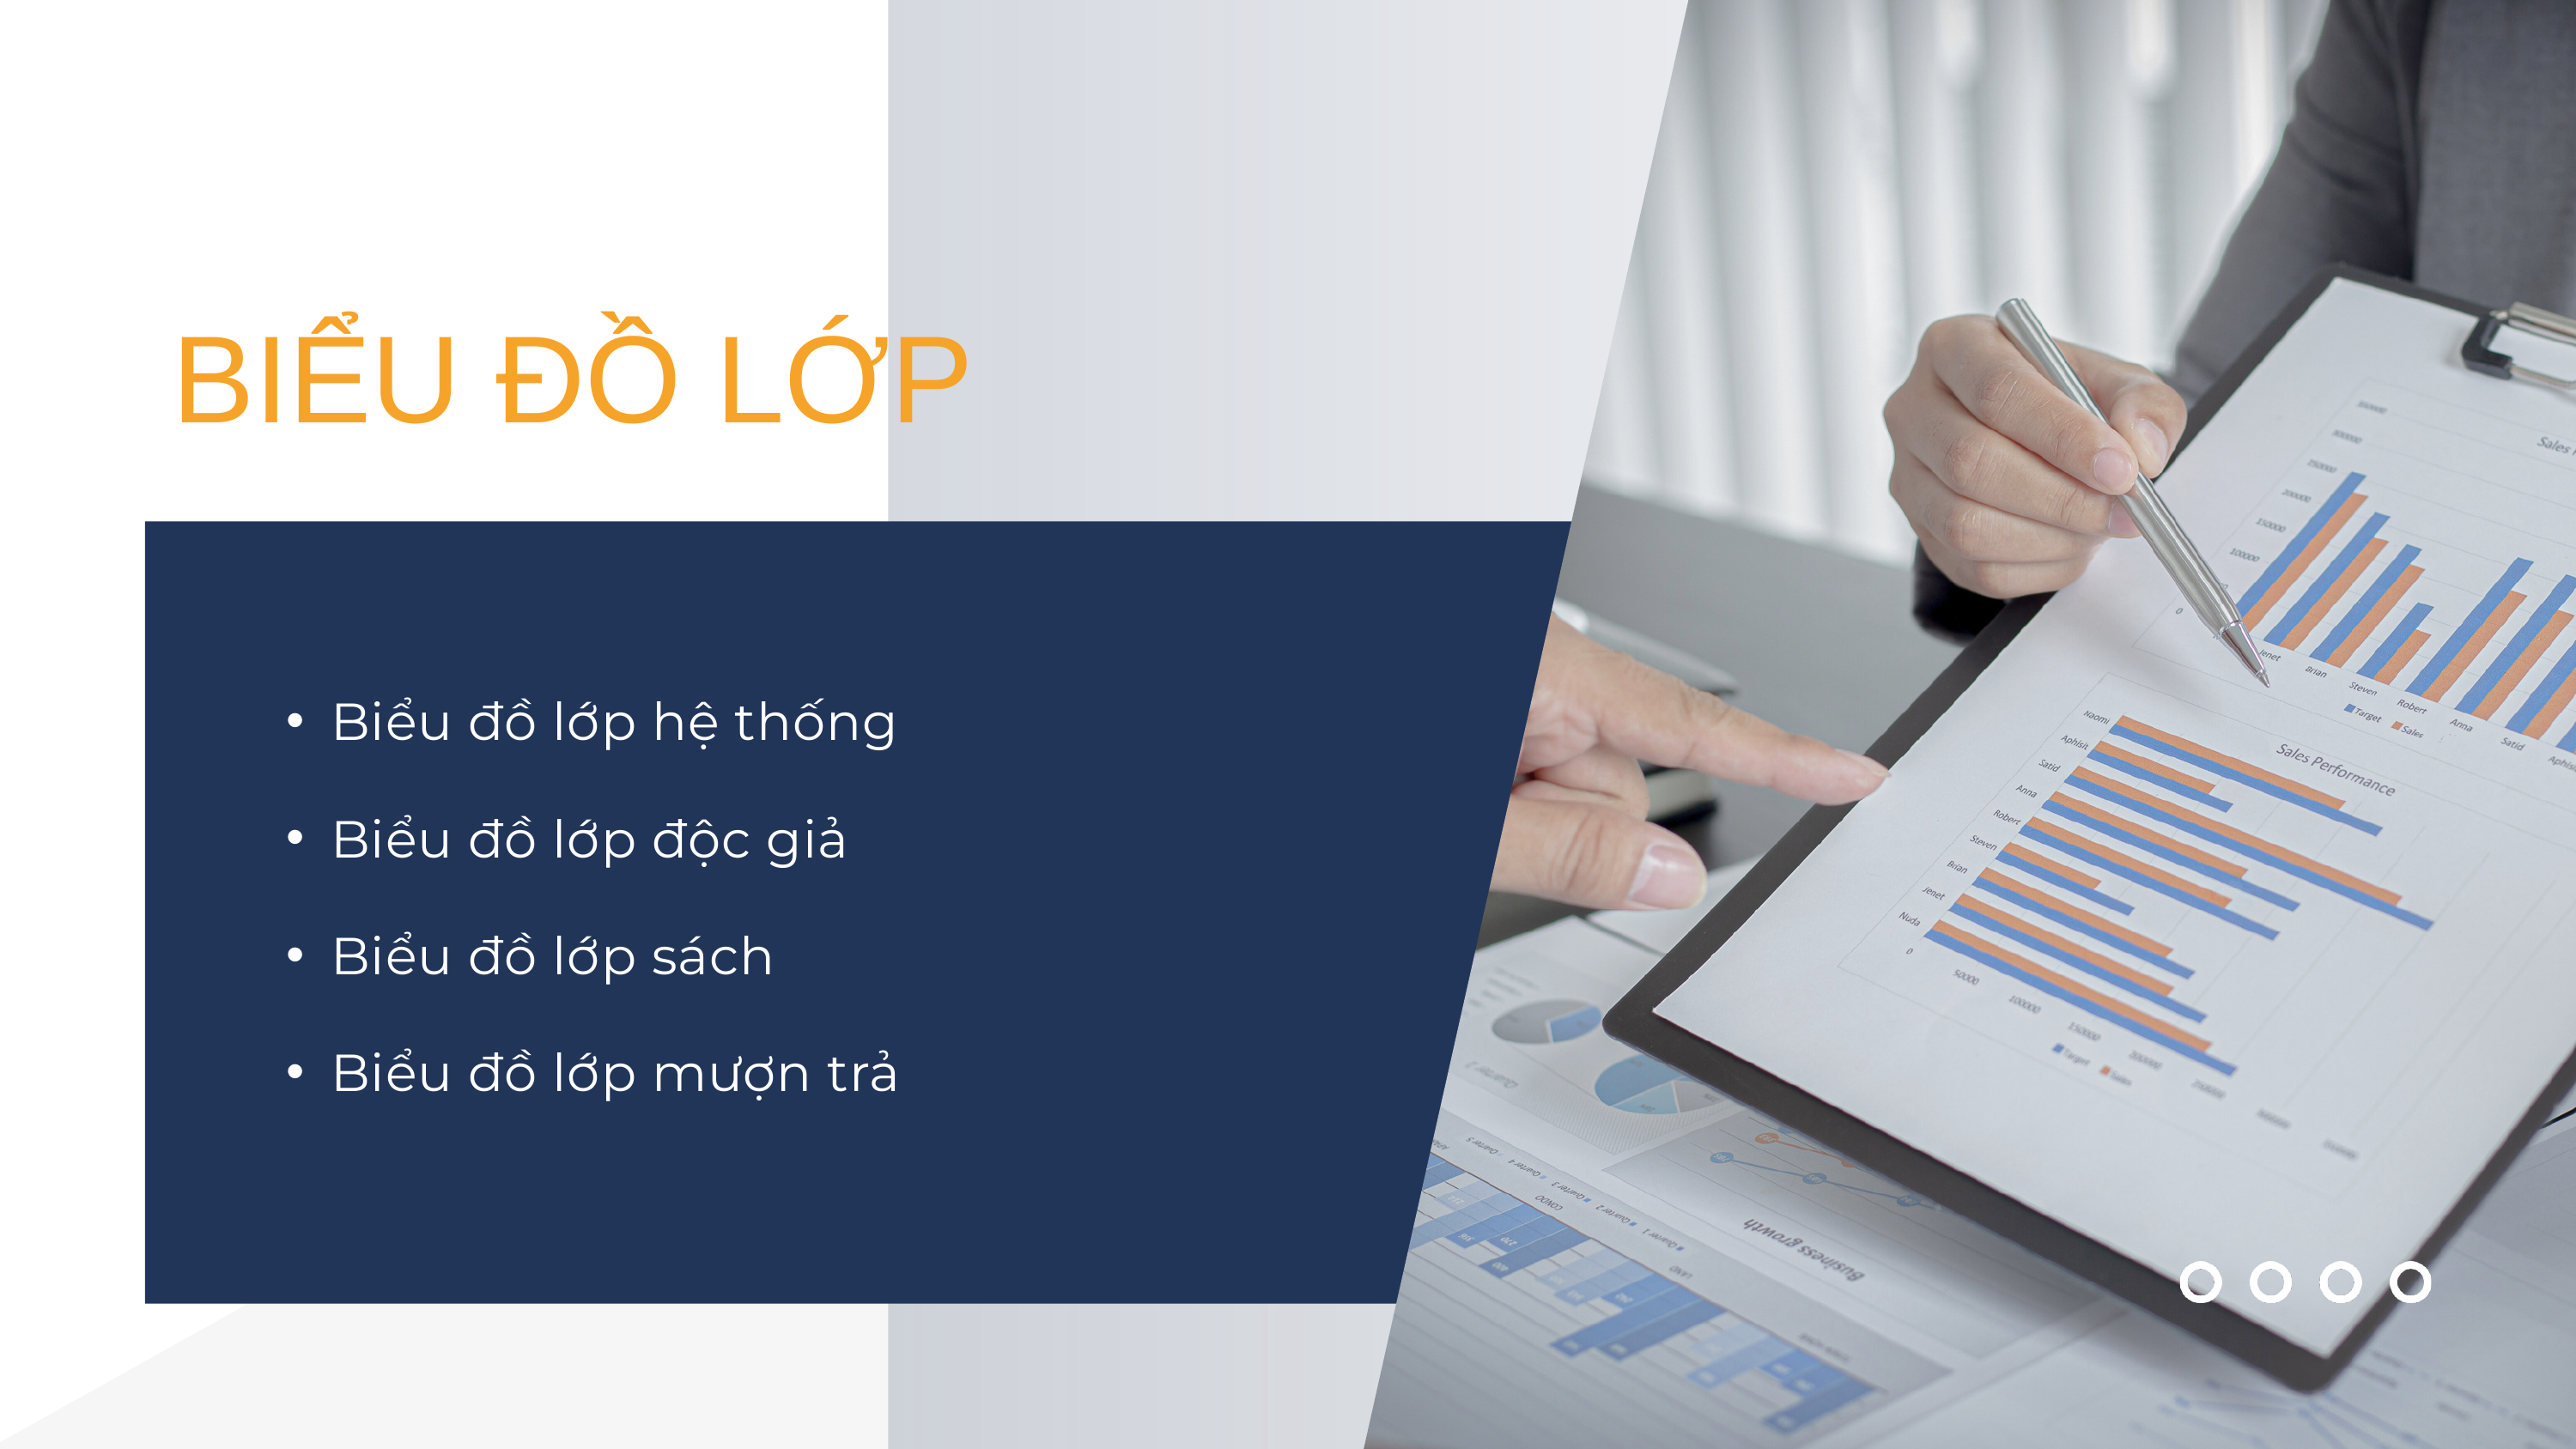

BIỂU ĐỒ LỚP

Biểu đồ lớp hệ thống
Biểu đồ lớp độc giả
Biểu đồ lớp sách
Biểu đồ lớp mượn trả